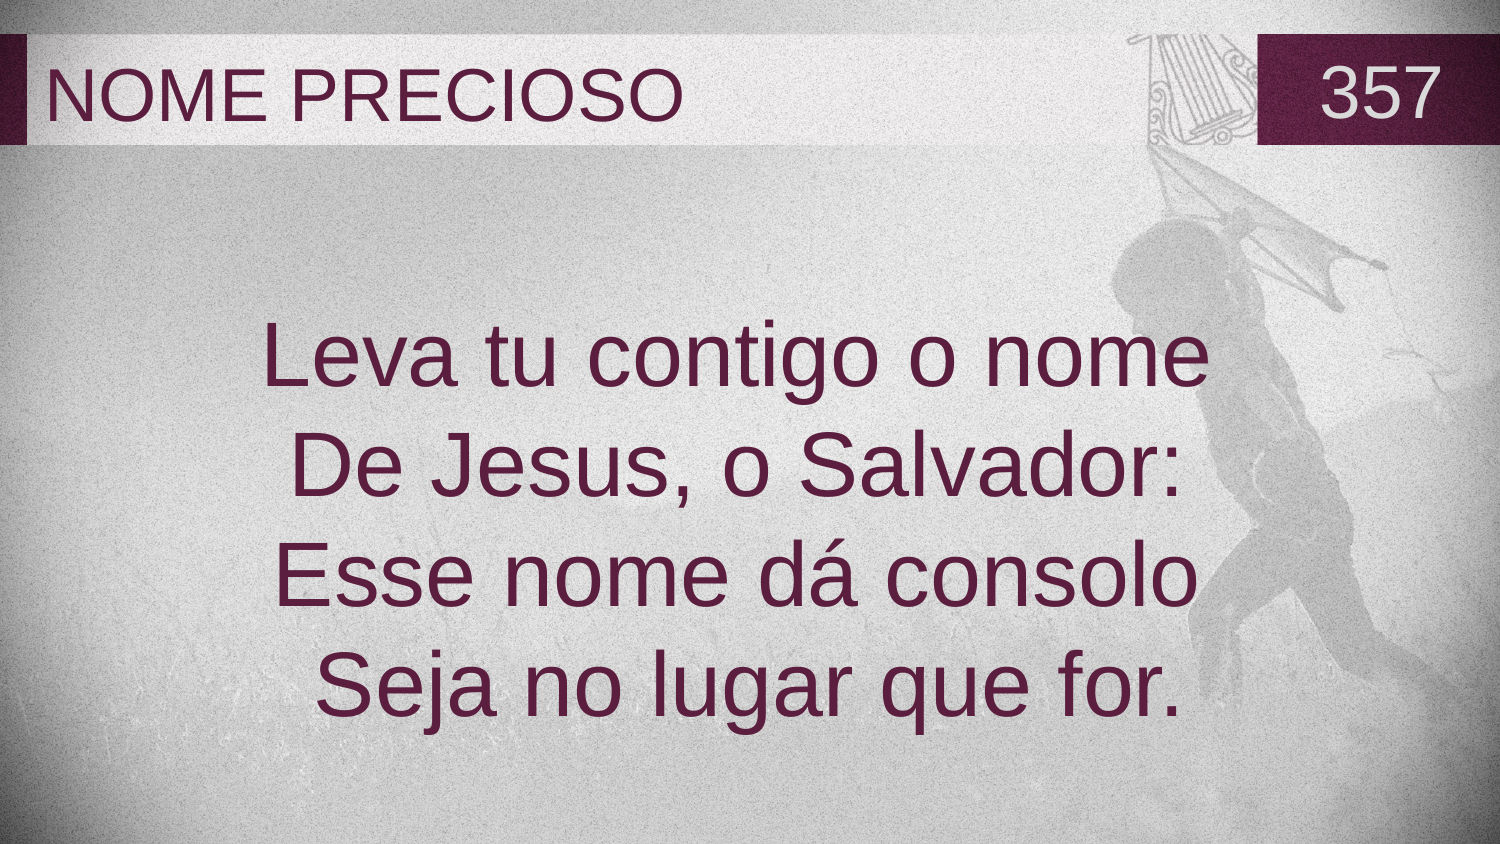

# NOME PRECIOSO
357
Leva tu contigo o nome
De Jesus, o Salvador:
Esse nome dá consolo
Seja no lugar que for.